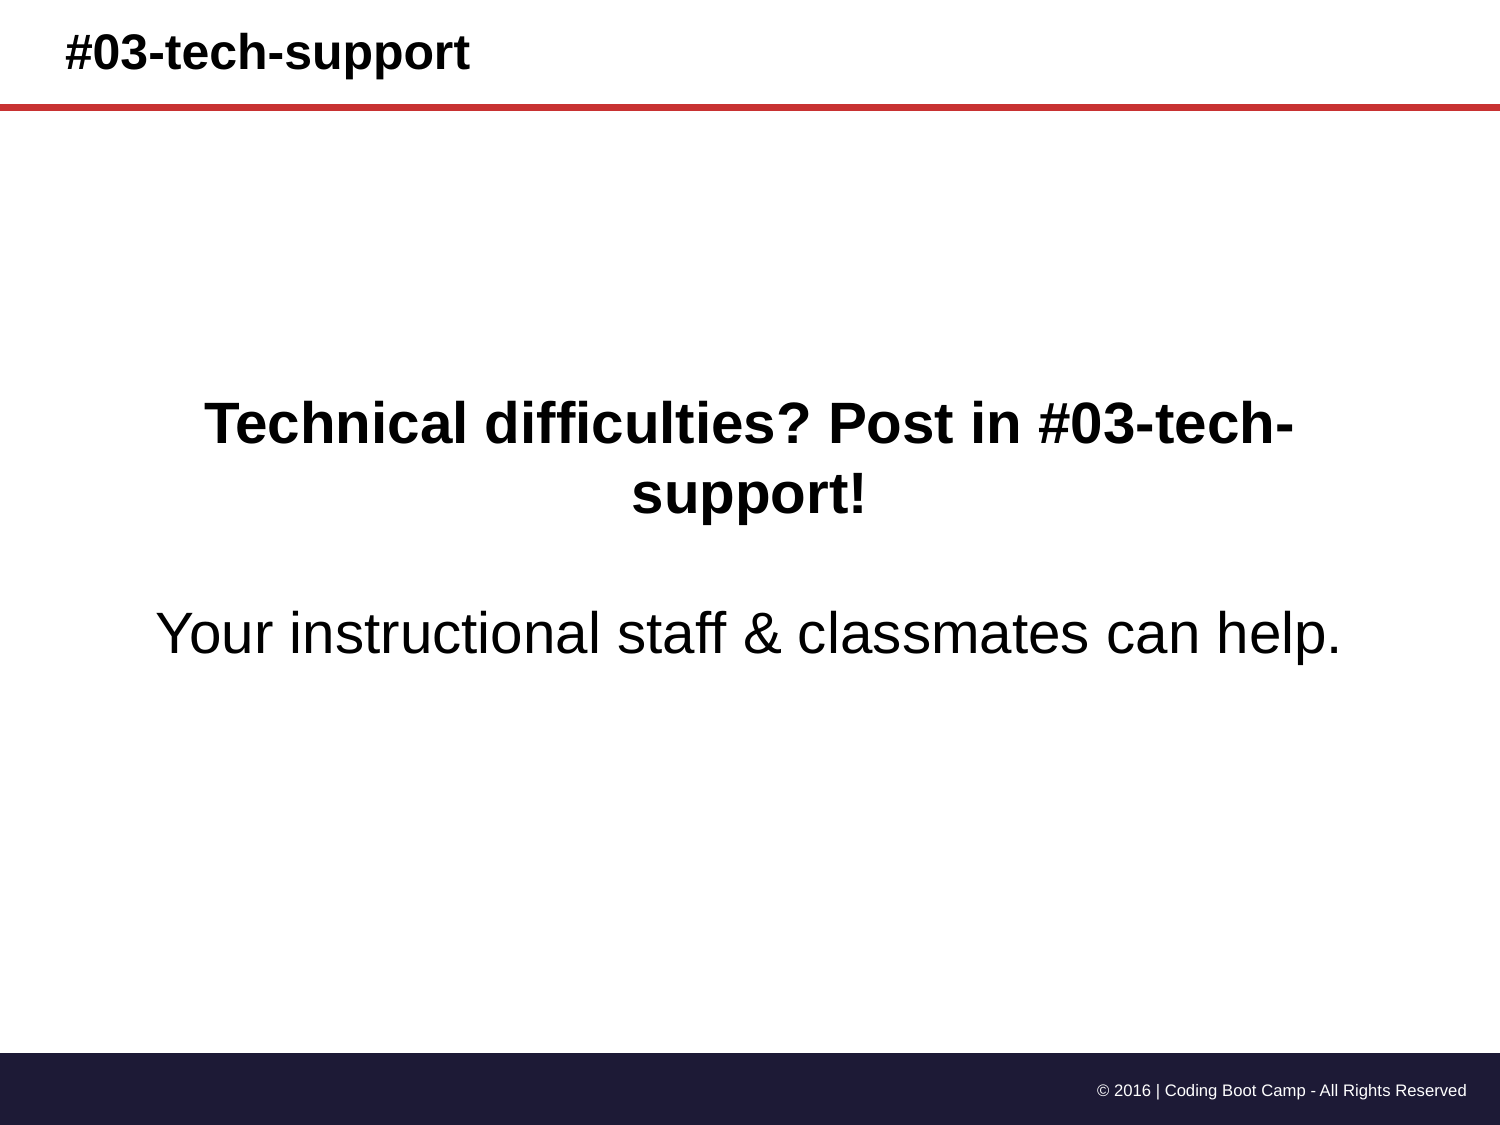

# #03-tech-support
Technical difficulties? Post in #03-tech-support!
Your instructional staff & classmates can help.